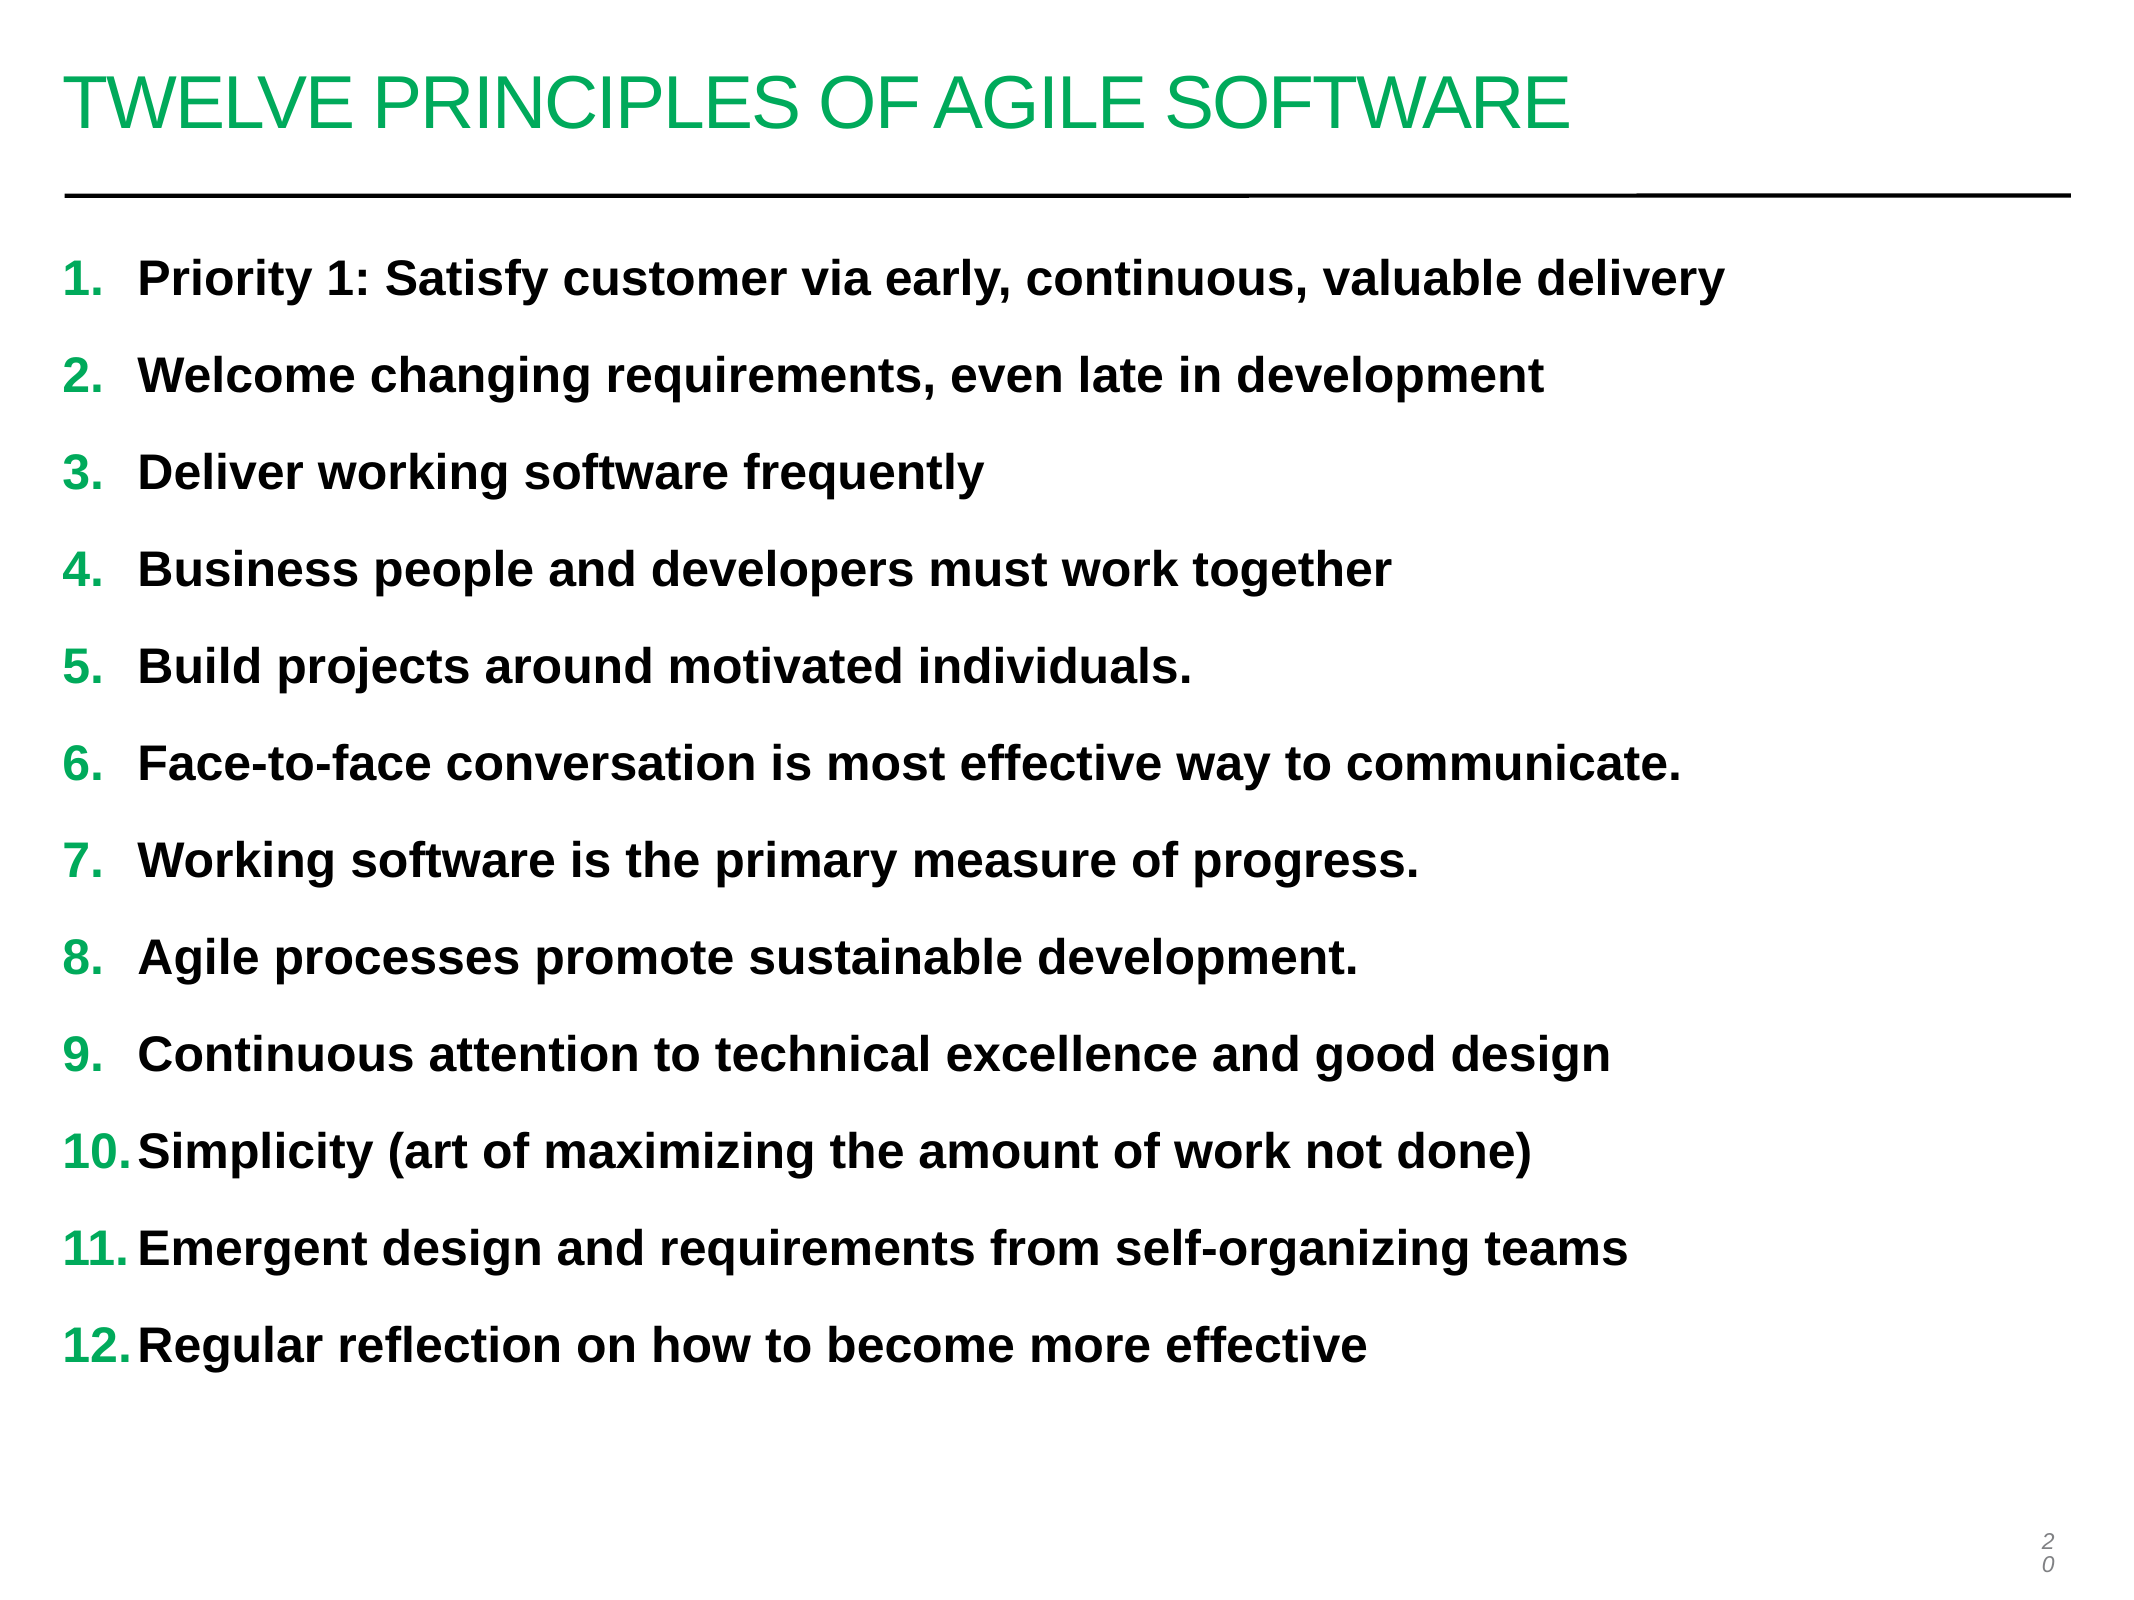

# Twelve principles of agile software
Priority 1: Satisfy customer via early, continuous, valuable delivery
Welcome changing requirements, even late in development
Deliver working software frequently
Business people and developers must work together
Build projects around motivated individuals.
Face-to-face conversation is most effective way to communicate.
Working software is the primary measure of progress.
Agile processes promote sustainable development.
Continuous attention to technical excellence and good design
Simplicity (art of maximizing the amount of work not done)
Emergent design and requirements from self-organizing teams
Regular reflection on how to become more effective
20